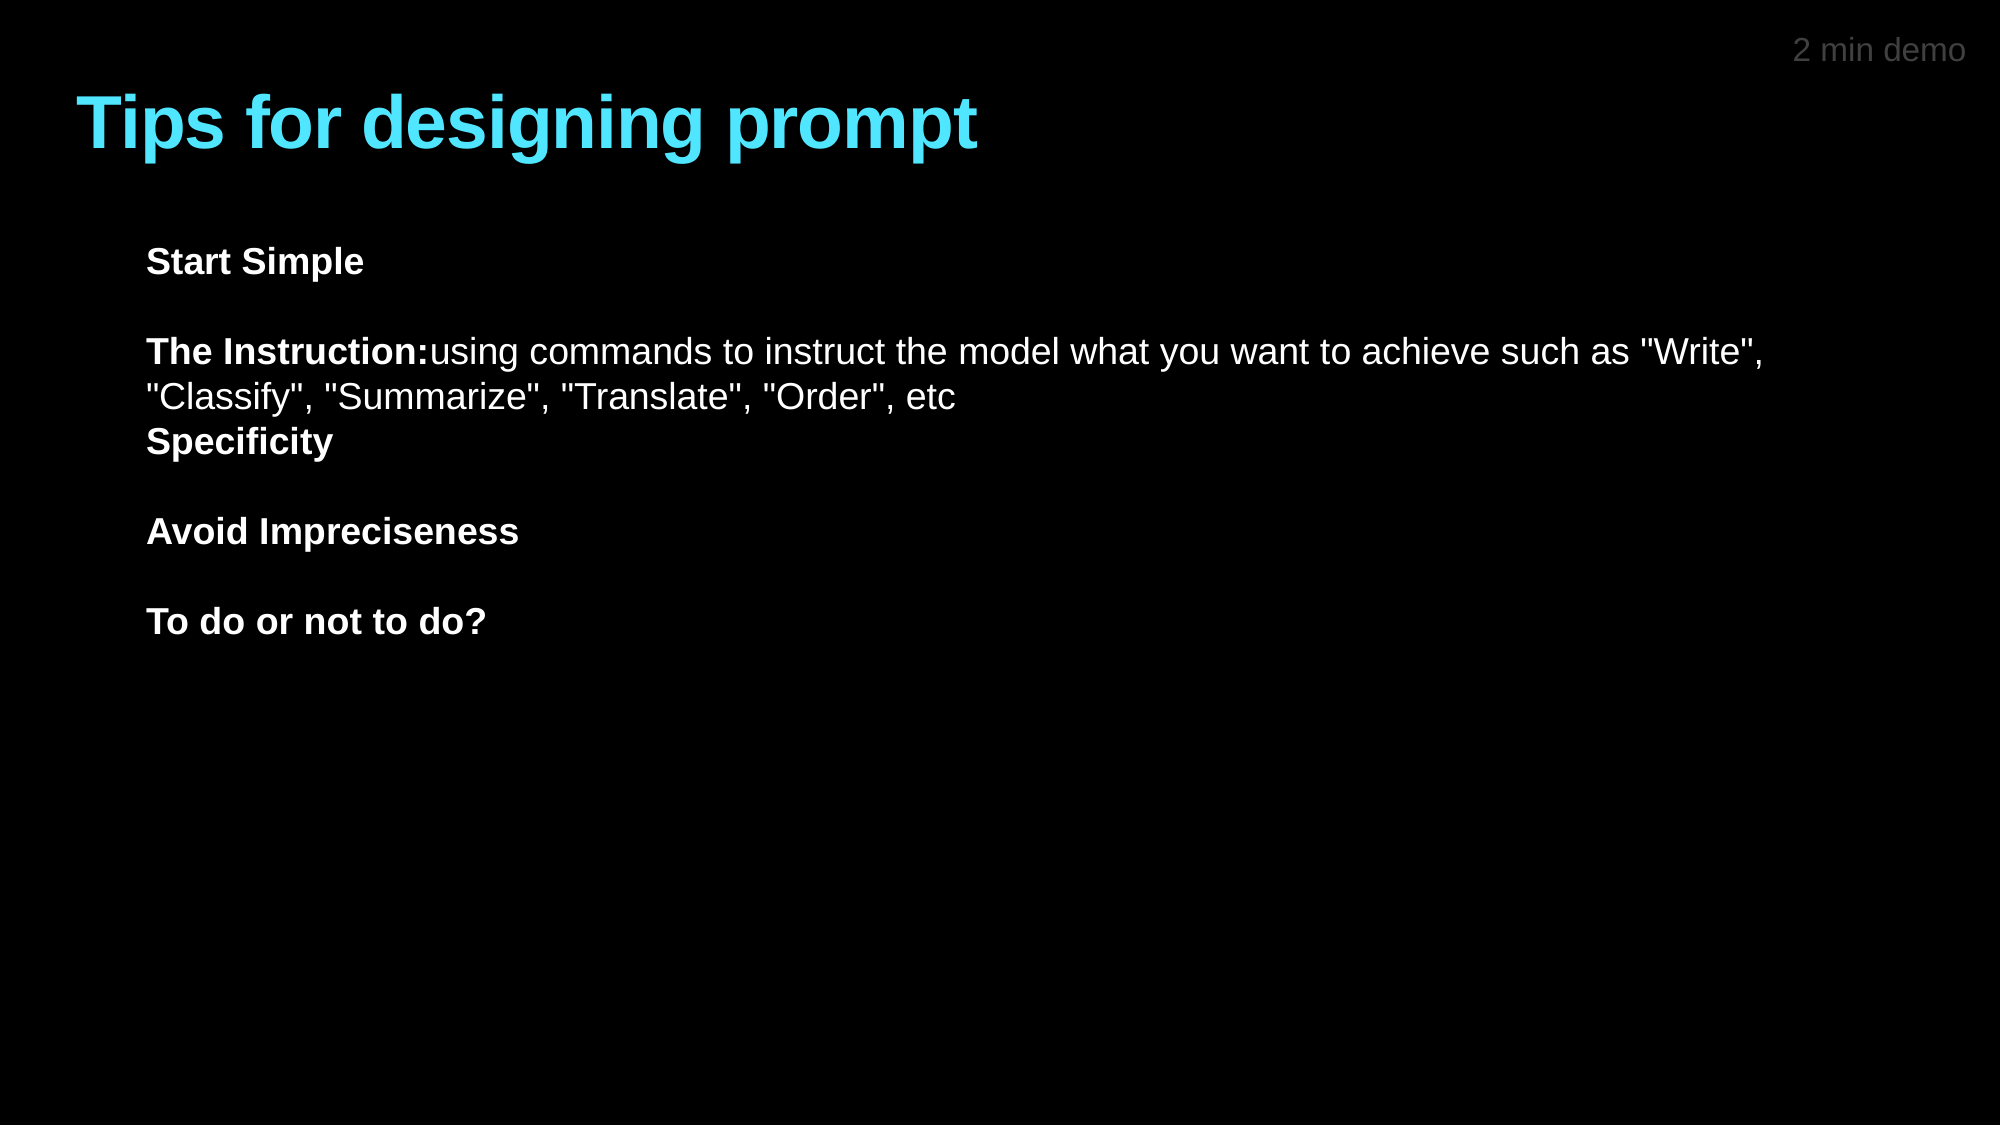

2 min demo
Tips for designing prompt
Start Simple
The Instruction:using commands to instruct the model what you want to achieve such as "Write", "Classify", "Summarize", "Translate", "Order", etc
Specificity
Avoid Impreciseness
To do or not to do?